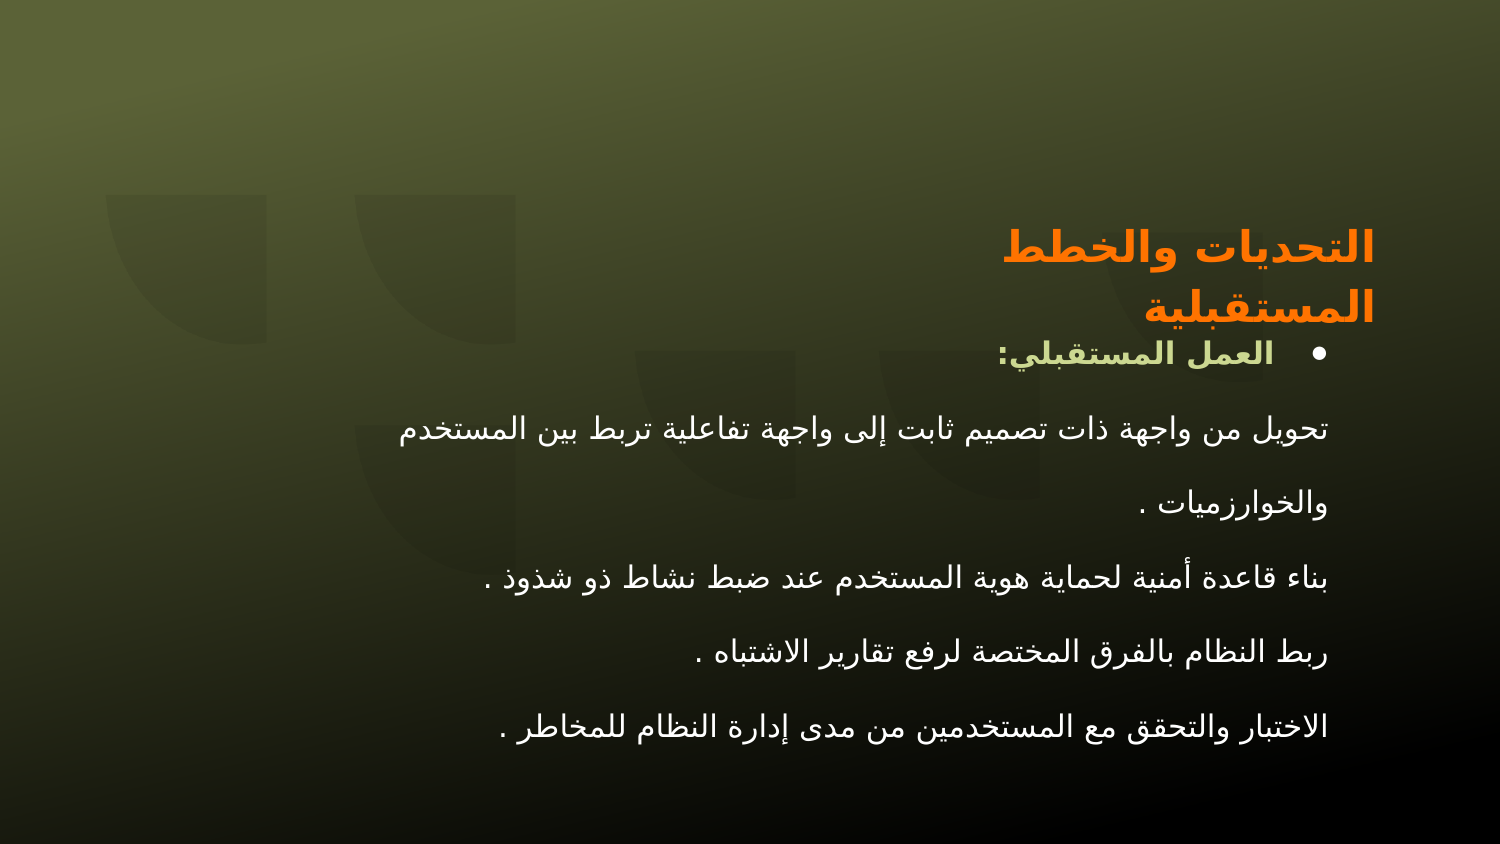

التحديات والخطط المستقبلية

العمل المستقبلي:
تحويل من واجهة ذات تصميم ثابت إلى واجهة تفاعلية تربط بين المستخدم والخوارزميات .
بناء قاعدة أمنية لحماية هوية المستخدم عند ضبط نشاط ذو شذوذ .
ربط النظام بالفرق المختصة لرفع تقارير الاشتباه .
الاختبار والتحقق مع المستخدمين من مدى إدارة النظام للمخاطر .